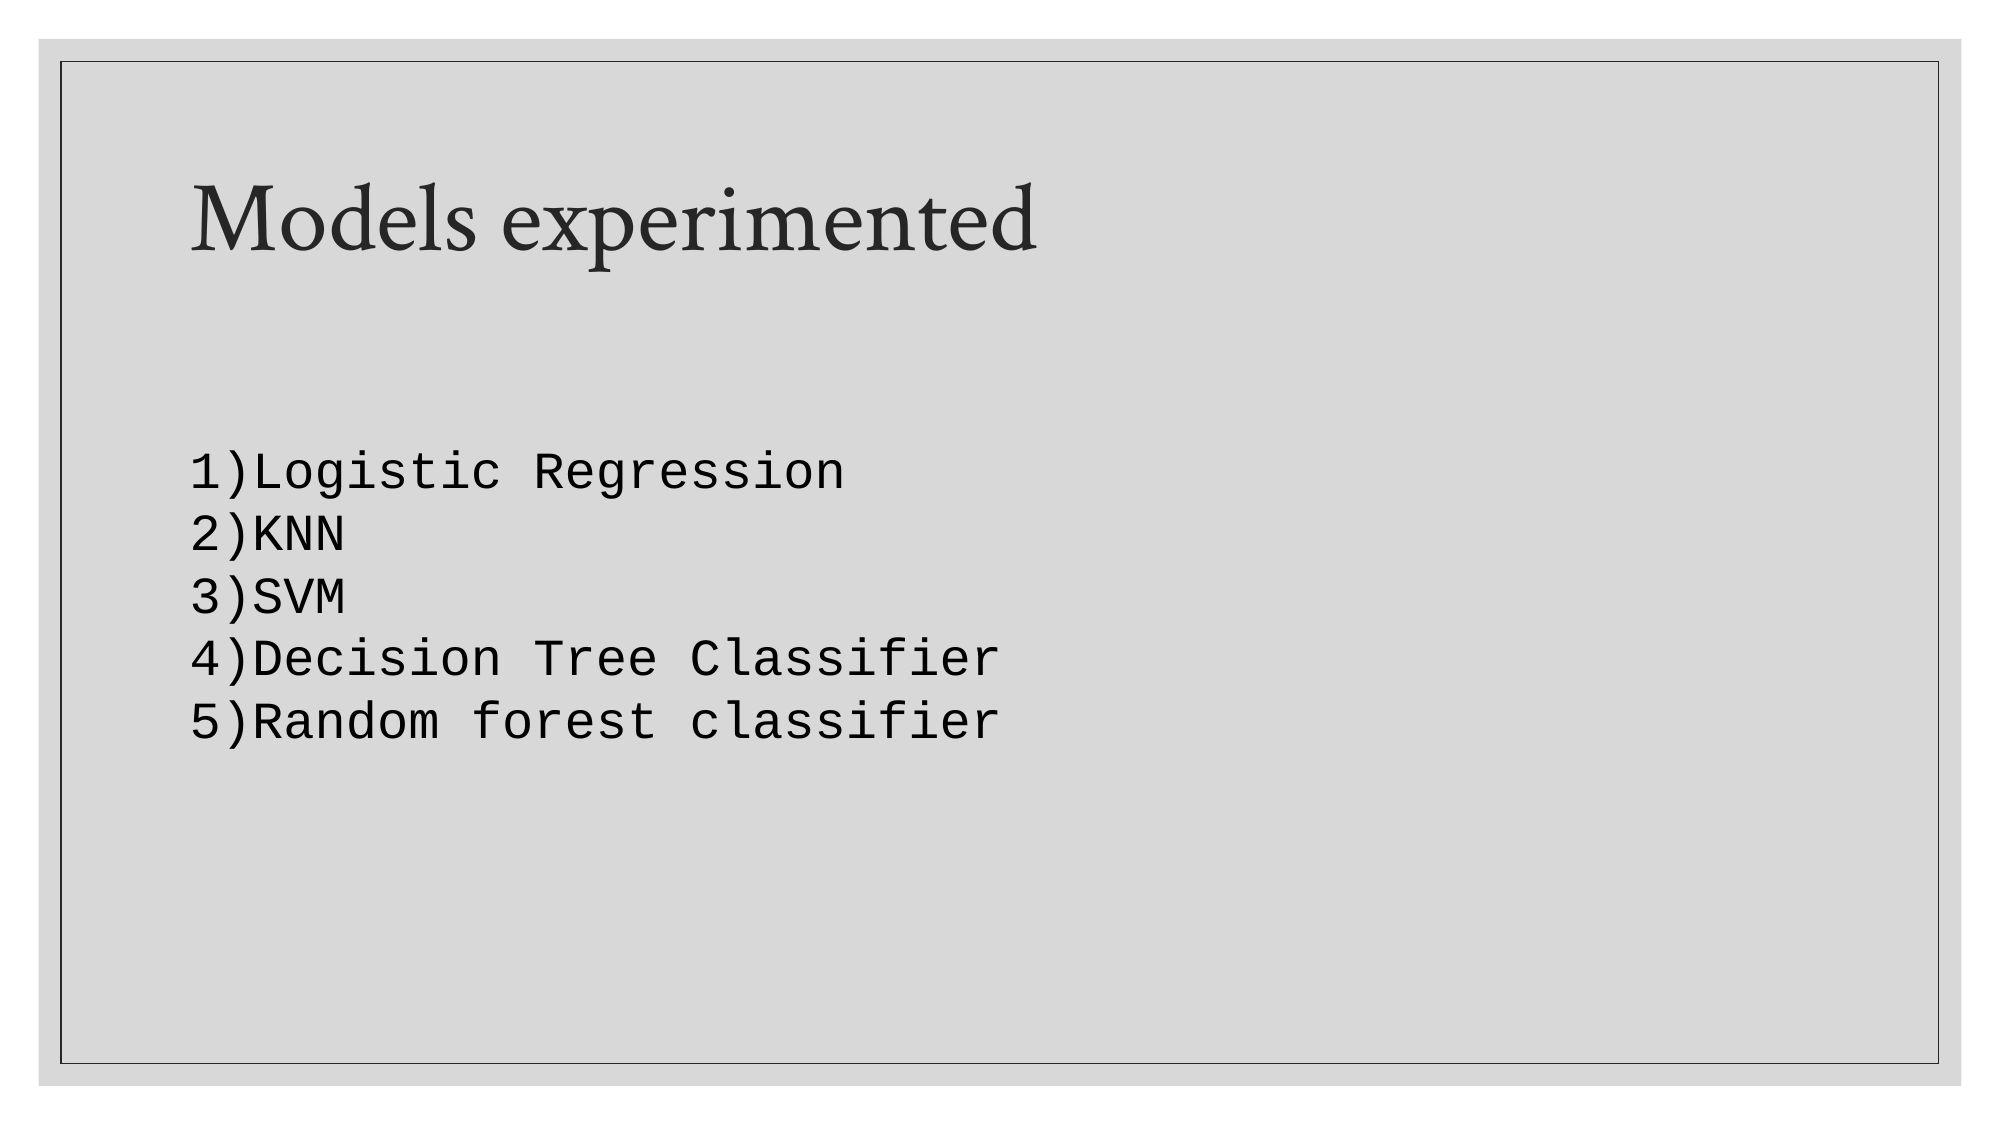

# Models experimented
Logistic Regression
KNN
SVM
Decision Tree Classifier
Random forest classifier